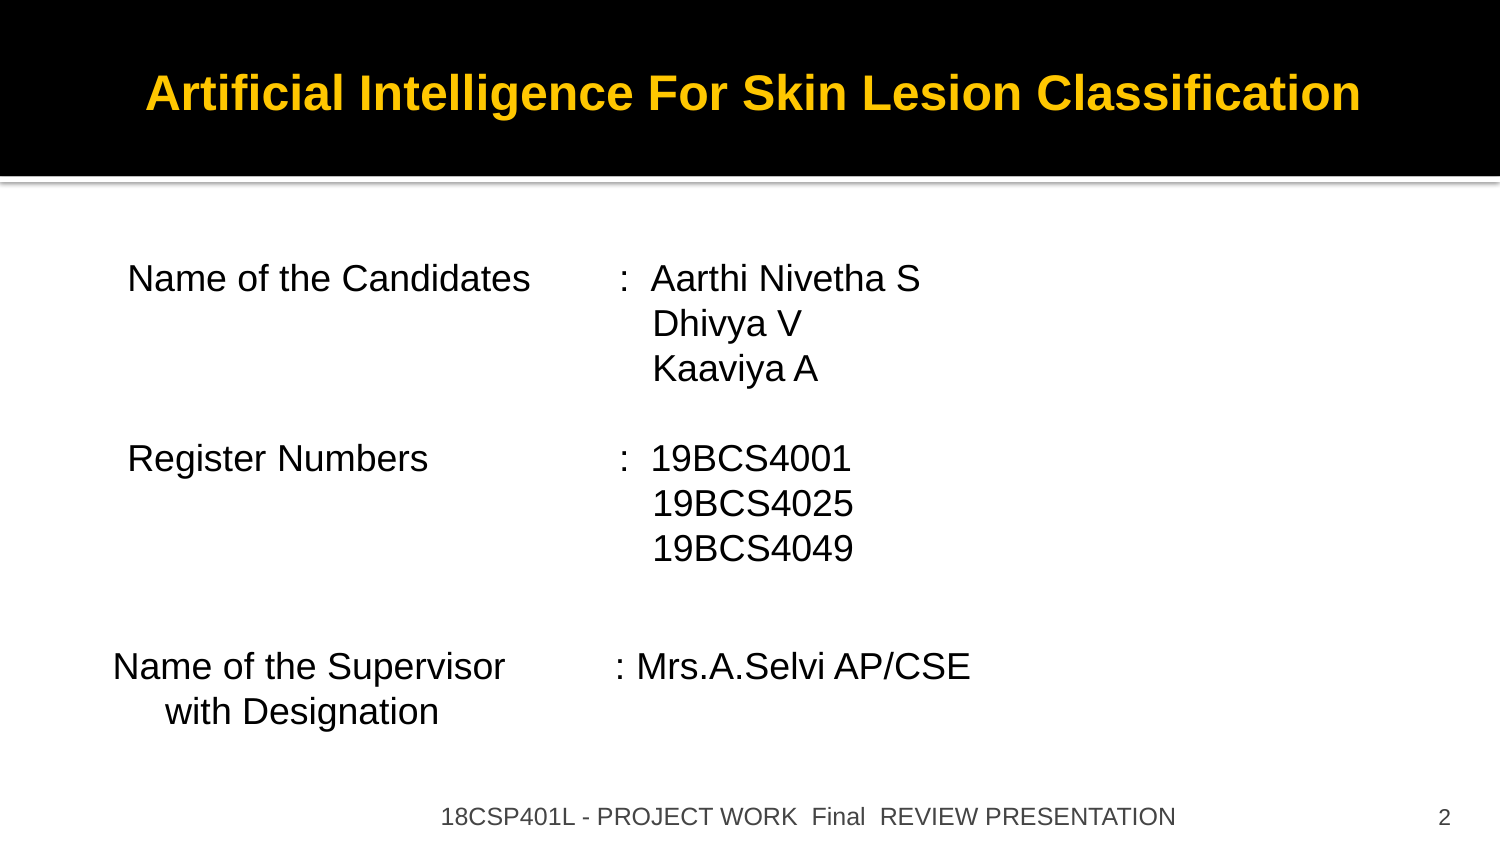

# Artificial Intelligence For Skin Lesion Classification
Name of the Candidates	    :  Aarthi Nivetha S
                                                  Dhivya V
                                                  Kaaviya A

Register Numbers	    :  19BCS4001
                                                  19BCS4025
                                                  19BCS4049

 Name of the Supervisor 	      : Mrs.A.Selvi AP/CSE
      with Designation

18CSP401L - PROJECT WORK  Final  REVIEW PRESENTATION
2